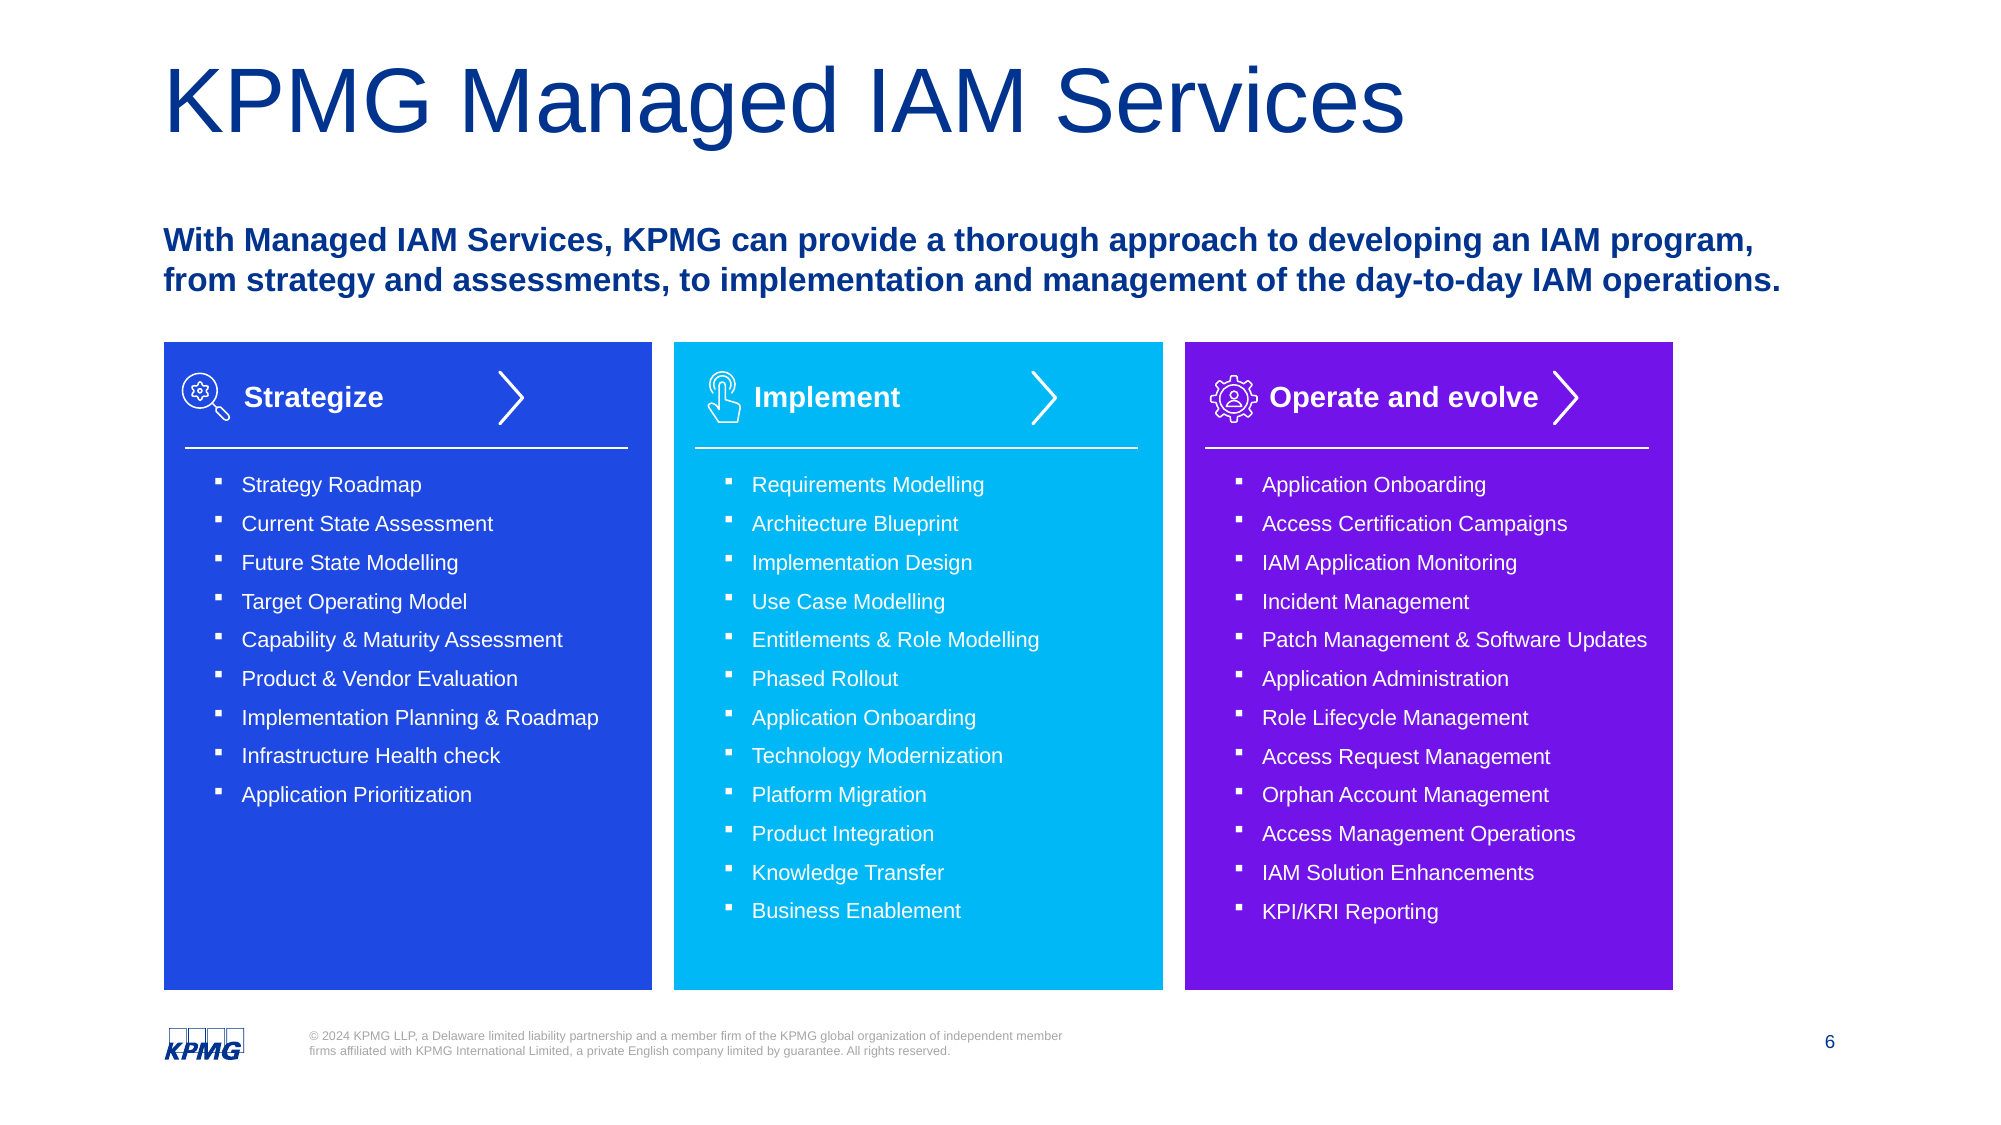

# KPMG Managed IAM Services
With Managed IAM Services, KPMG can provide a thorough approach to developing an IAM program, from strategy and assessments, to implementation and management of the day-to-day IAM operations.

Strategize
Implement
Operate and evolve

Strategy Roadmap
Current State Assessment
Future State Modelling
Target Operating Model
Capability & Maturity Assessment
Product & Vendor Evaluation
Implementation Planning & Roadmap
Infrastructure Health check
Application Prioritization
Requirements Modelling
Architecture Blueprint
Implementation Design
Use Case Modelling
Entitlements & Role Modelling
Phased Rollout
Application Onboarding
Technology Modernization
Platform Migration
Product Integration
Knowledge Transfer
Business Enablement
Application Onboarding
Access Certification Campaigns
IAM Application Monitoring
Incident Management
Patch Management & Software Updates
Application Administration
Role Lifecycle Management
Access Request Management
Orphan Account Management
Access Management Operations
IAM Solution Enhancements
KPI/KRI Reporting